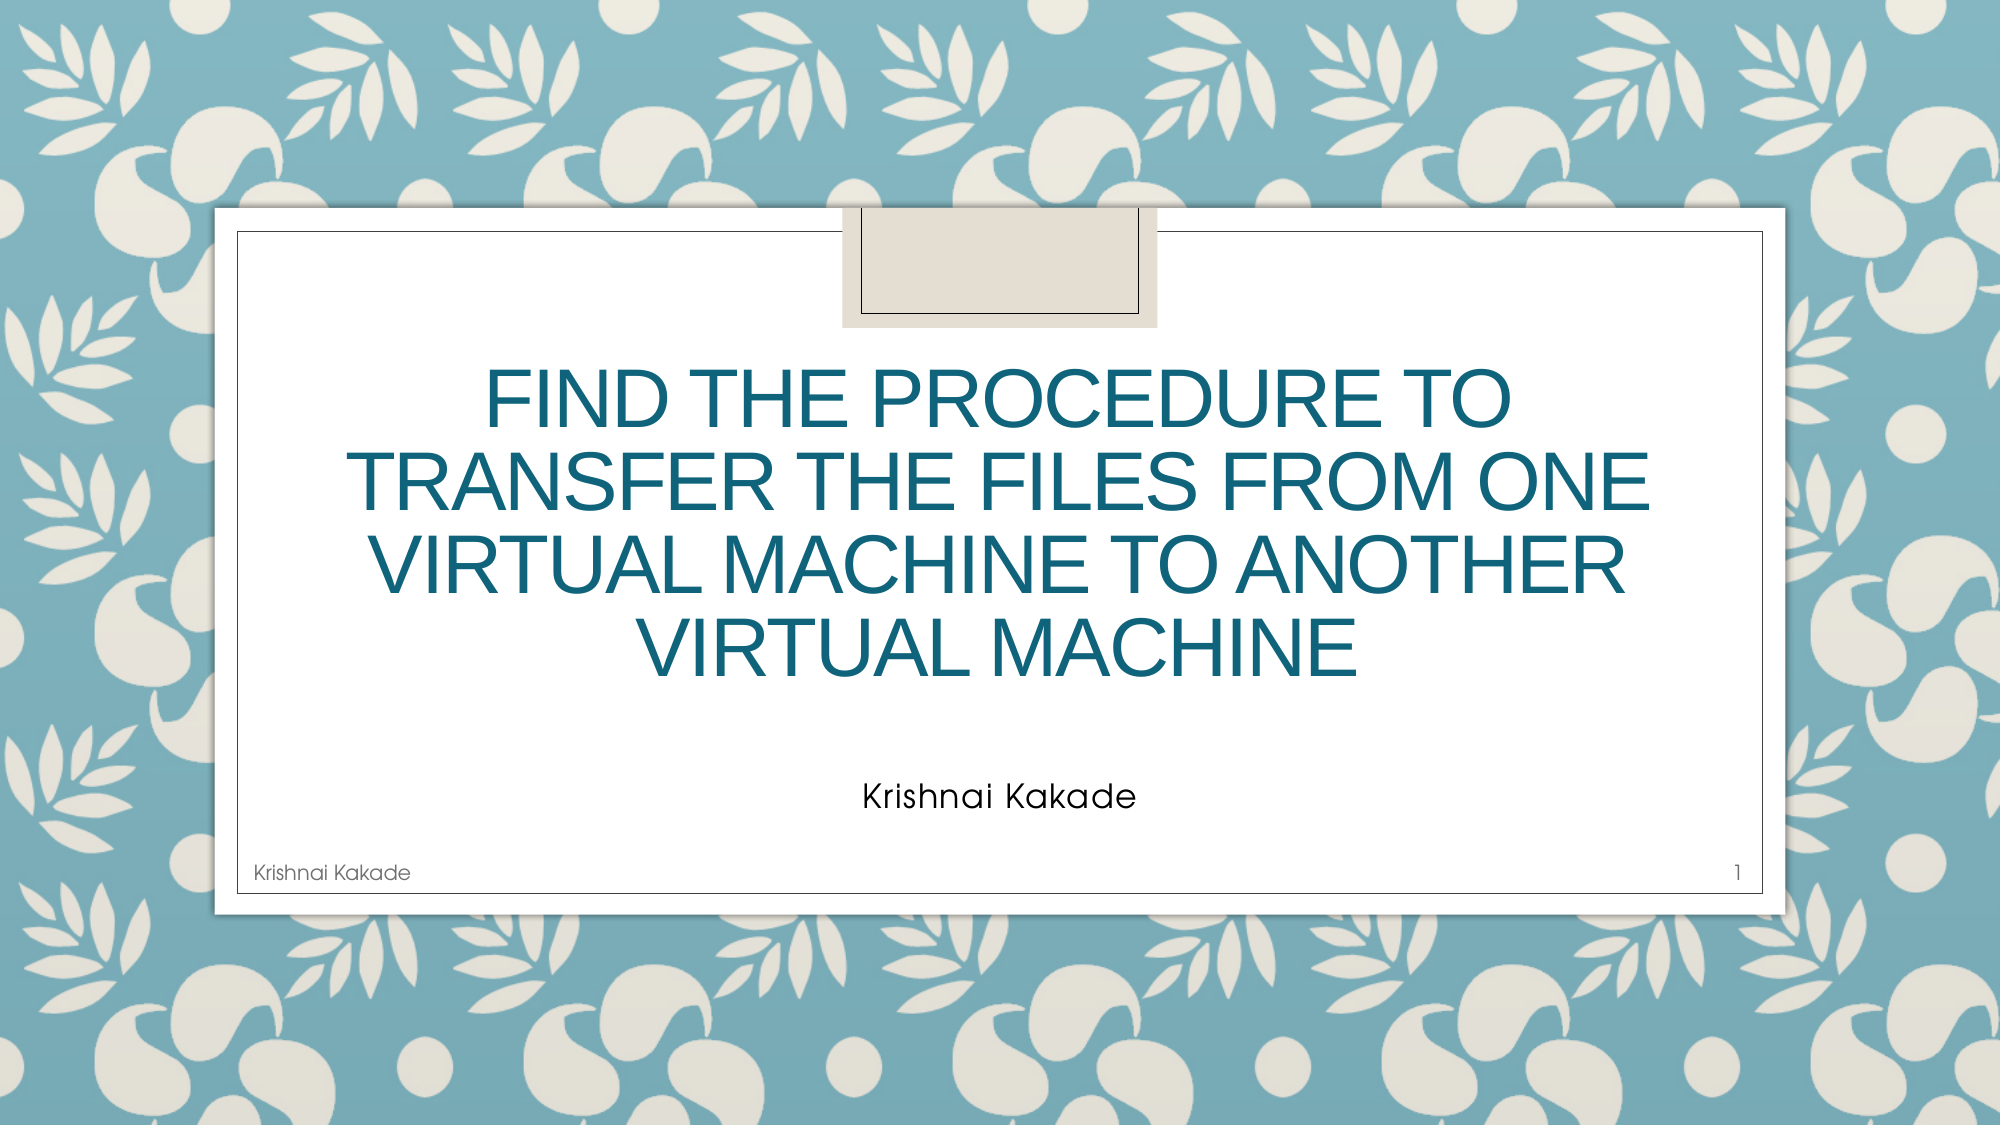

# Find the procedure to transfer the files from one virtual machine to another virtual machine
Krishnai Kakade
Krishnai Kakade
1